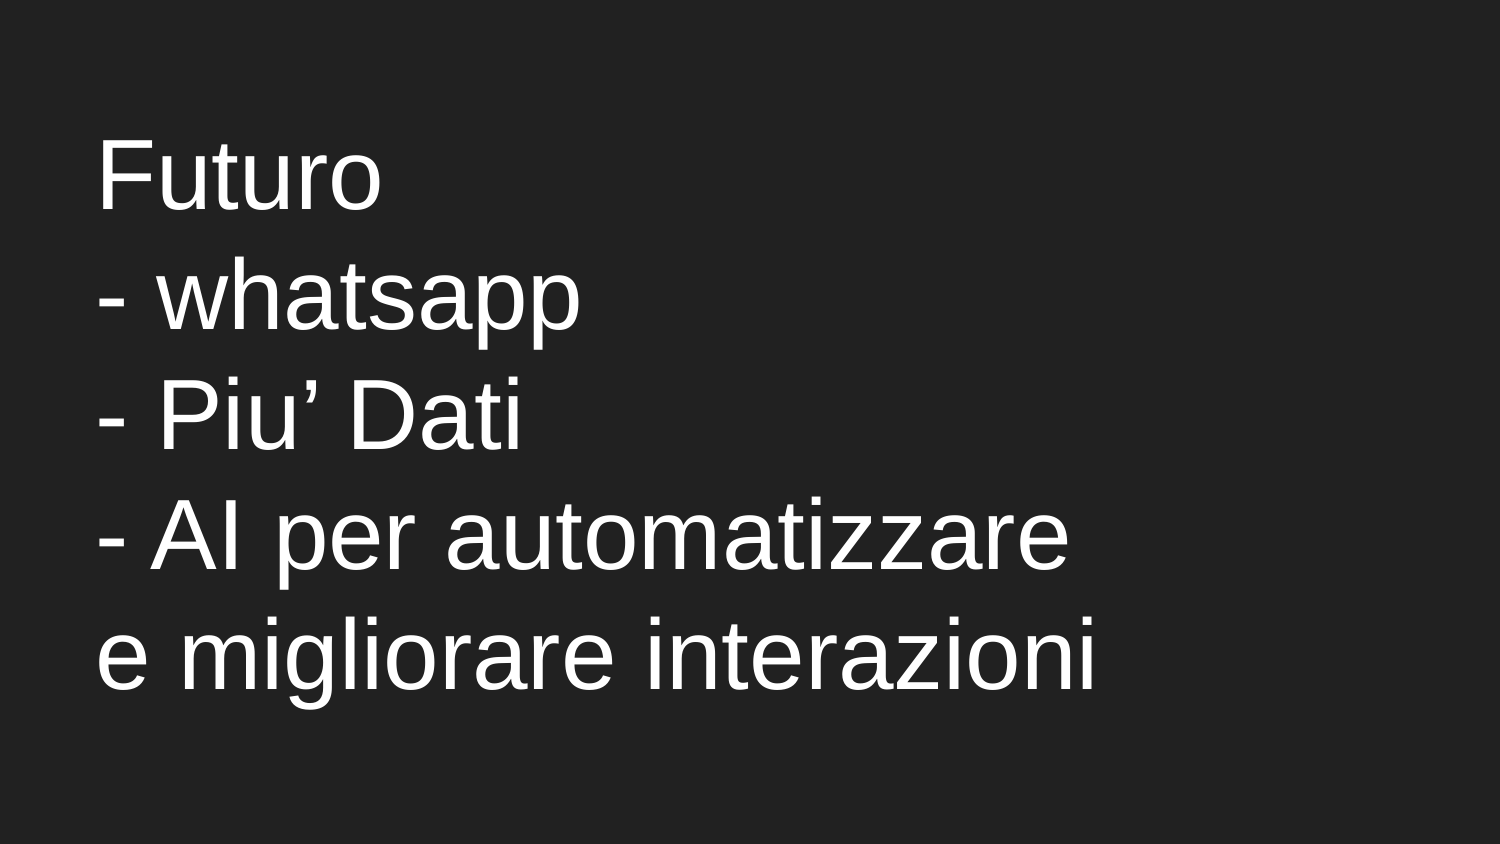

# Futuro
- whatsapp
- Piu’ Dati
- AI per automatizzare e migliorare interazioni